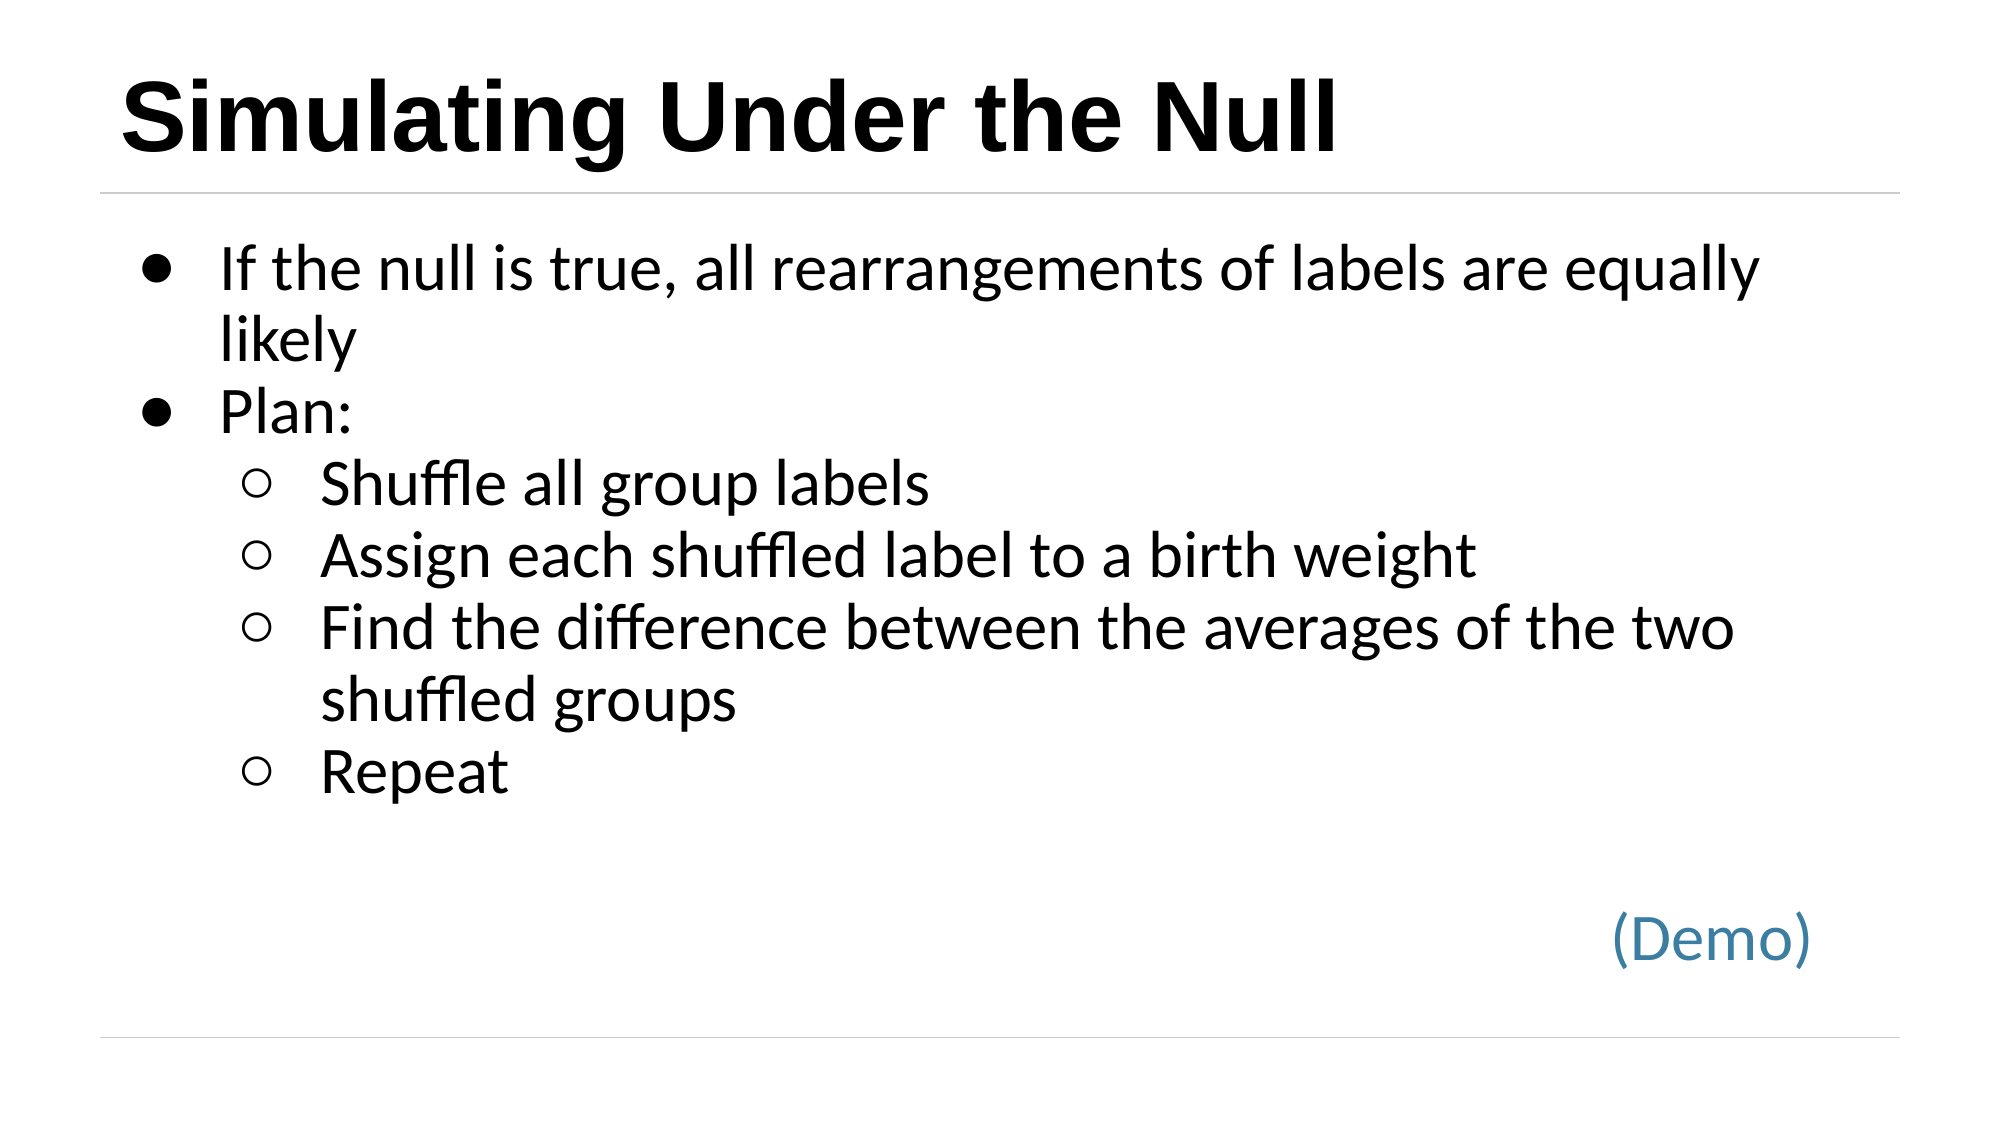

# Simulating Under the Null
If the null is true, all rearrangements of labels are equally likely
Plan:
Shuffle all group labels
Assign each shuffled label to a birth weight
Find the difference between the averages of the two shuffled groups
Repeat
(Demo)